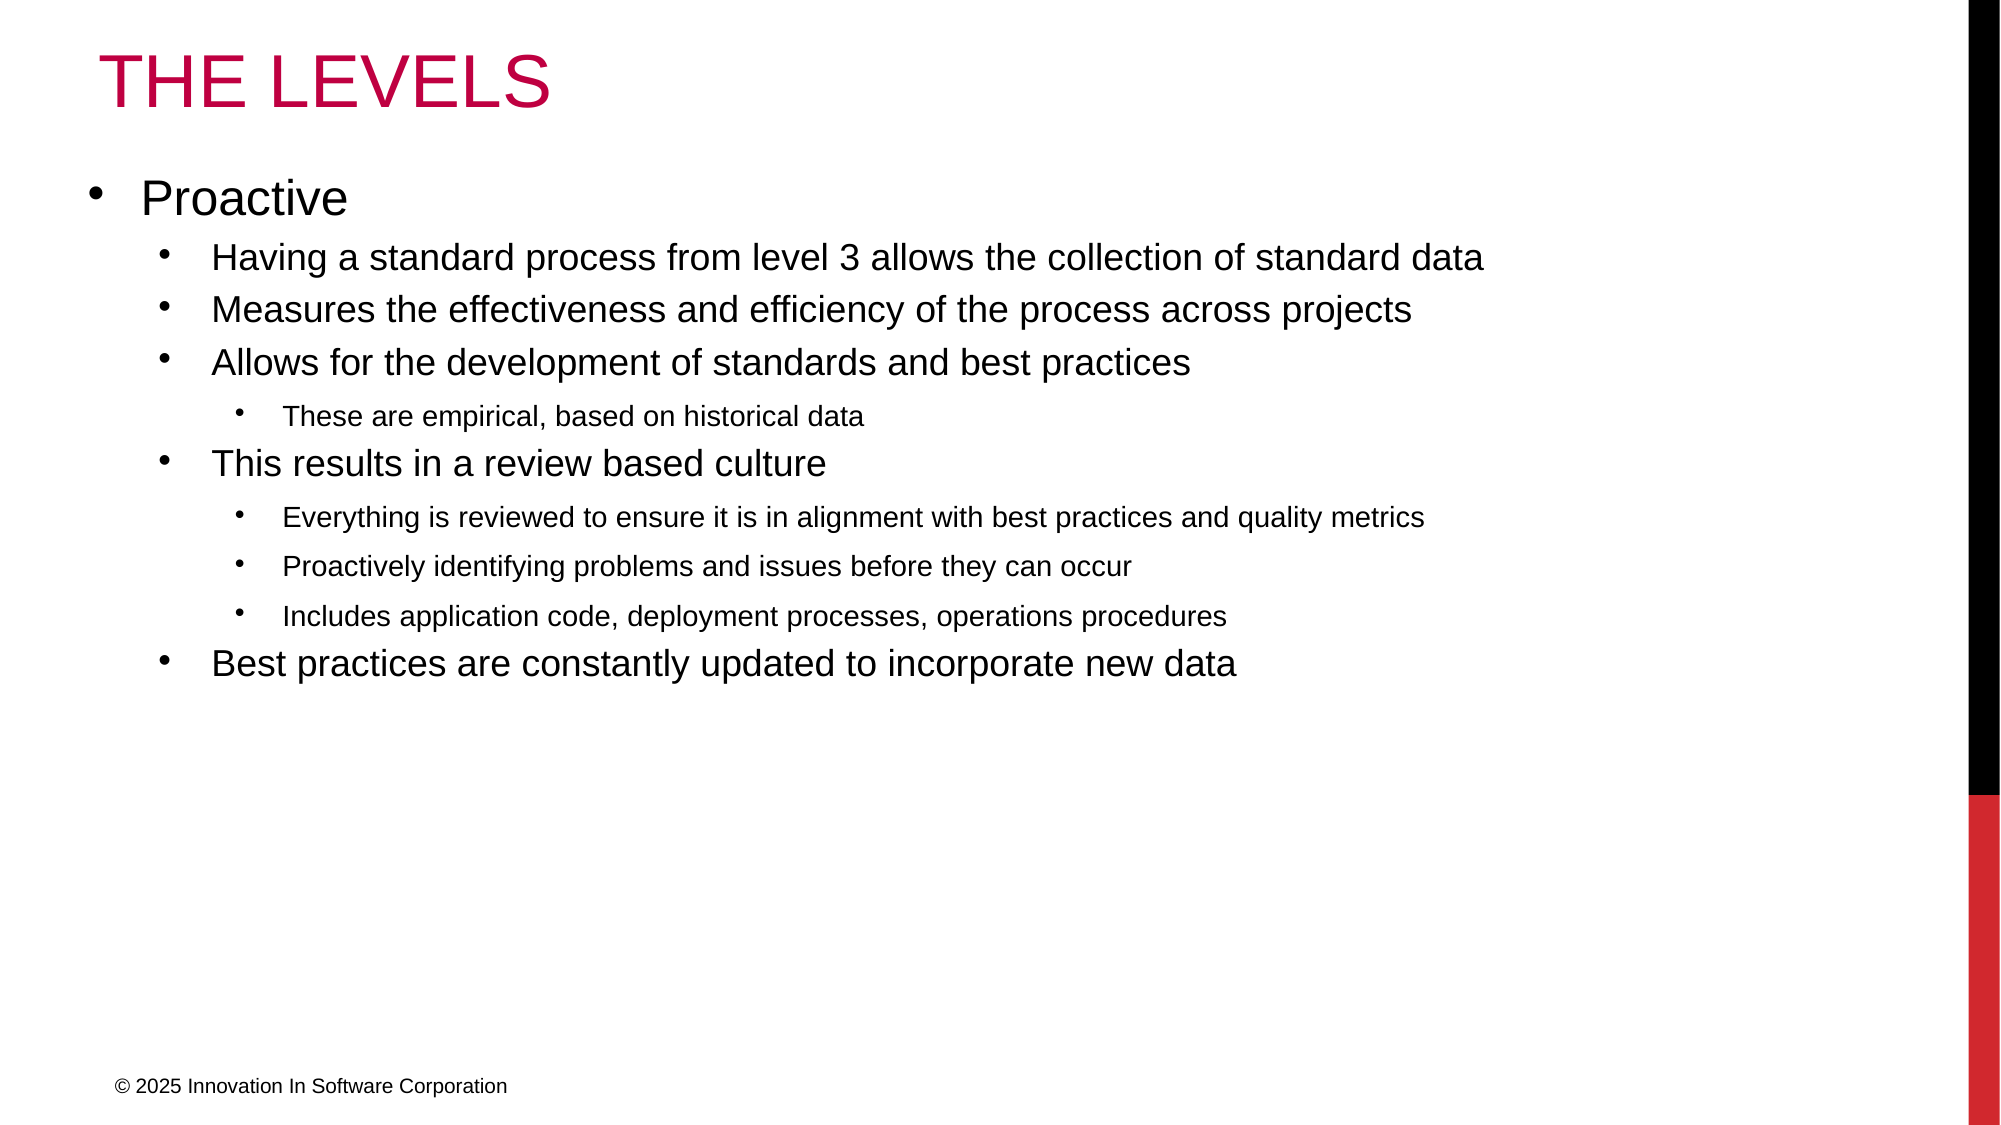

# The Levels
Proactive
Having a standard process from level 3 allows the collection of standard data
Measures the effectiveness and efficiency of the process across projects
Allows for the development of standards and best practices
These are empirical, based on historical data
This results in a review based culture
Everything is reviewed to ensure it is in alignment with best practices and quality metrics
Proactively identifying problems and issues before they can occur
Includes application code, deployment processes, operations procedures
Best practices are constantly updated to incorporate new data

© 2025 Innovation In Software Corporation